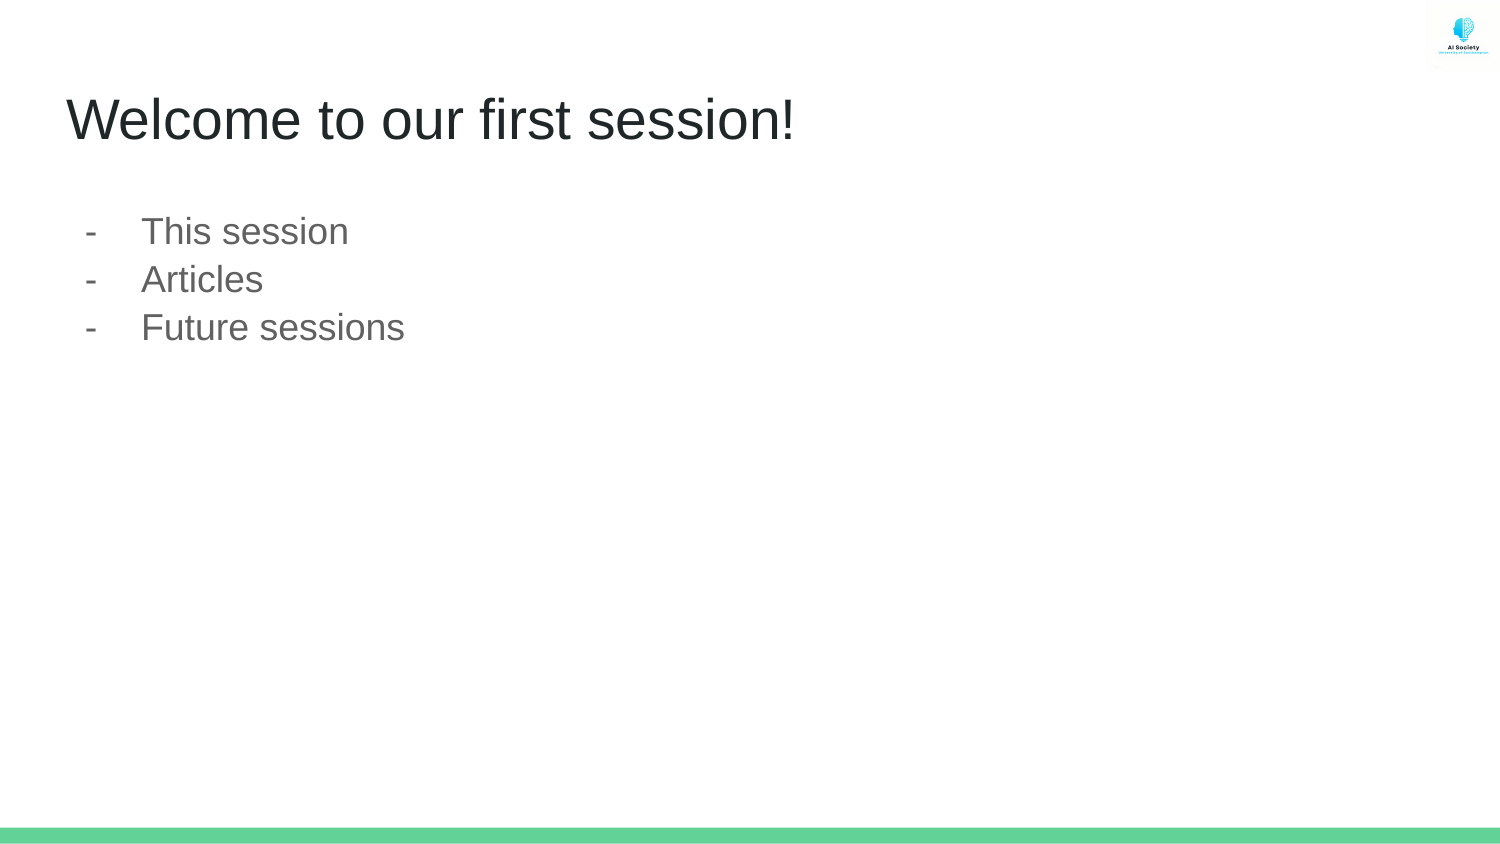

# Welcome to our first session!
This session
Articles
Future sessions